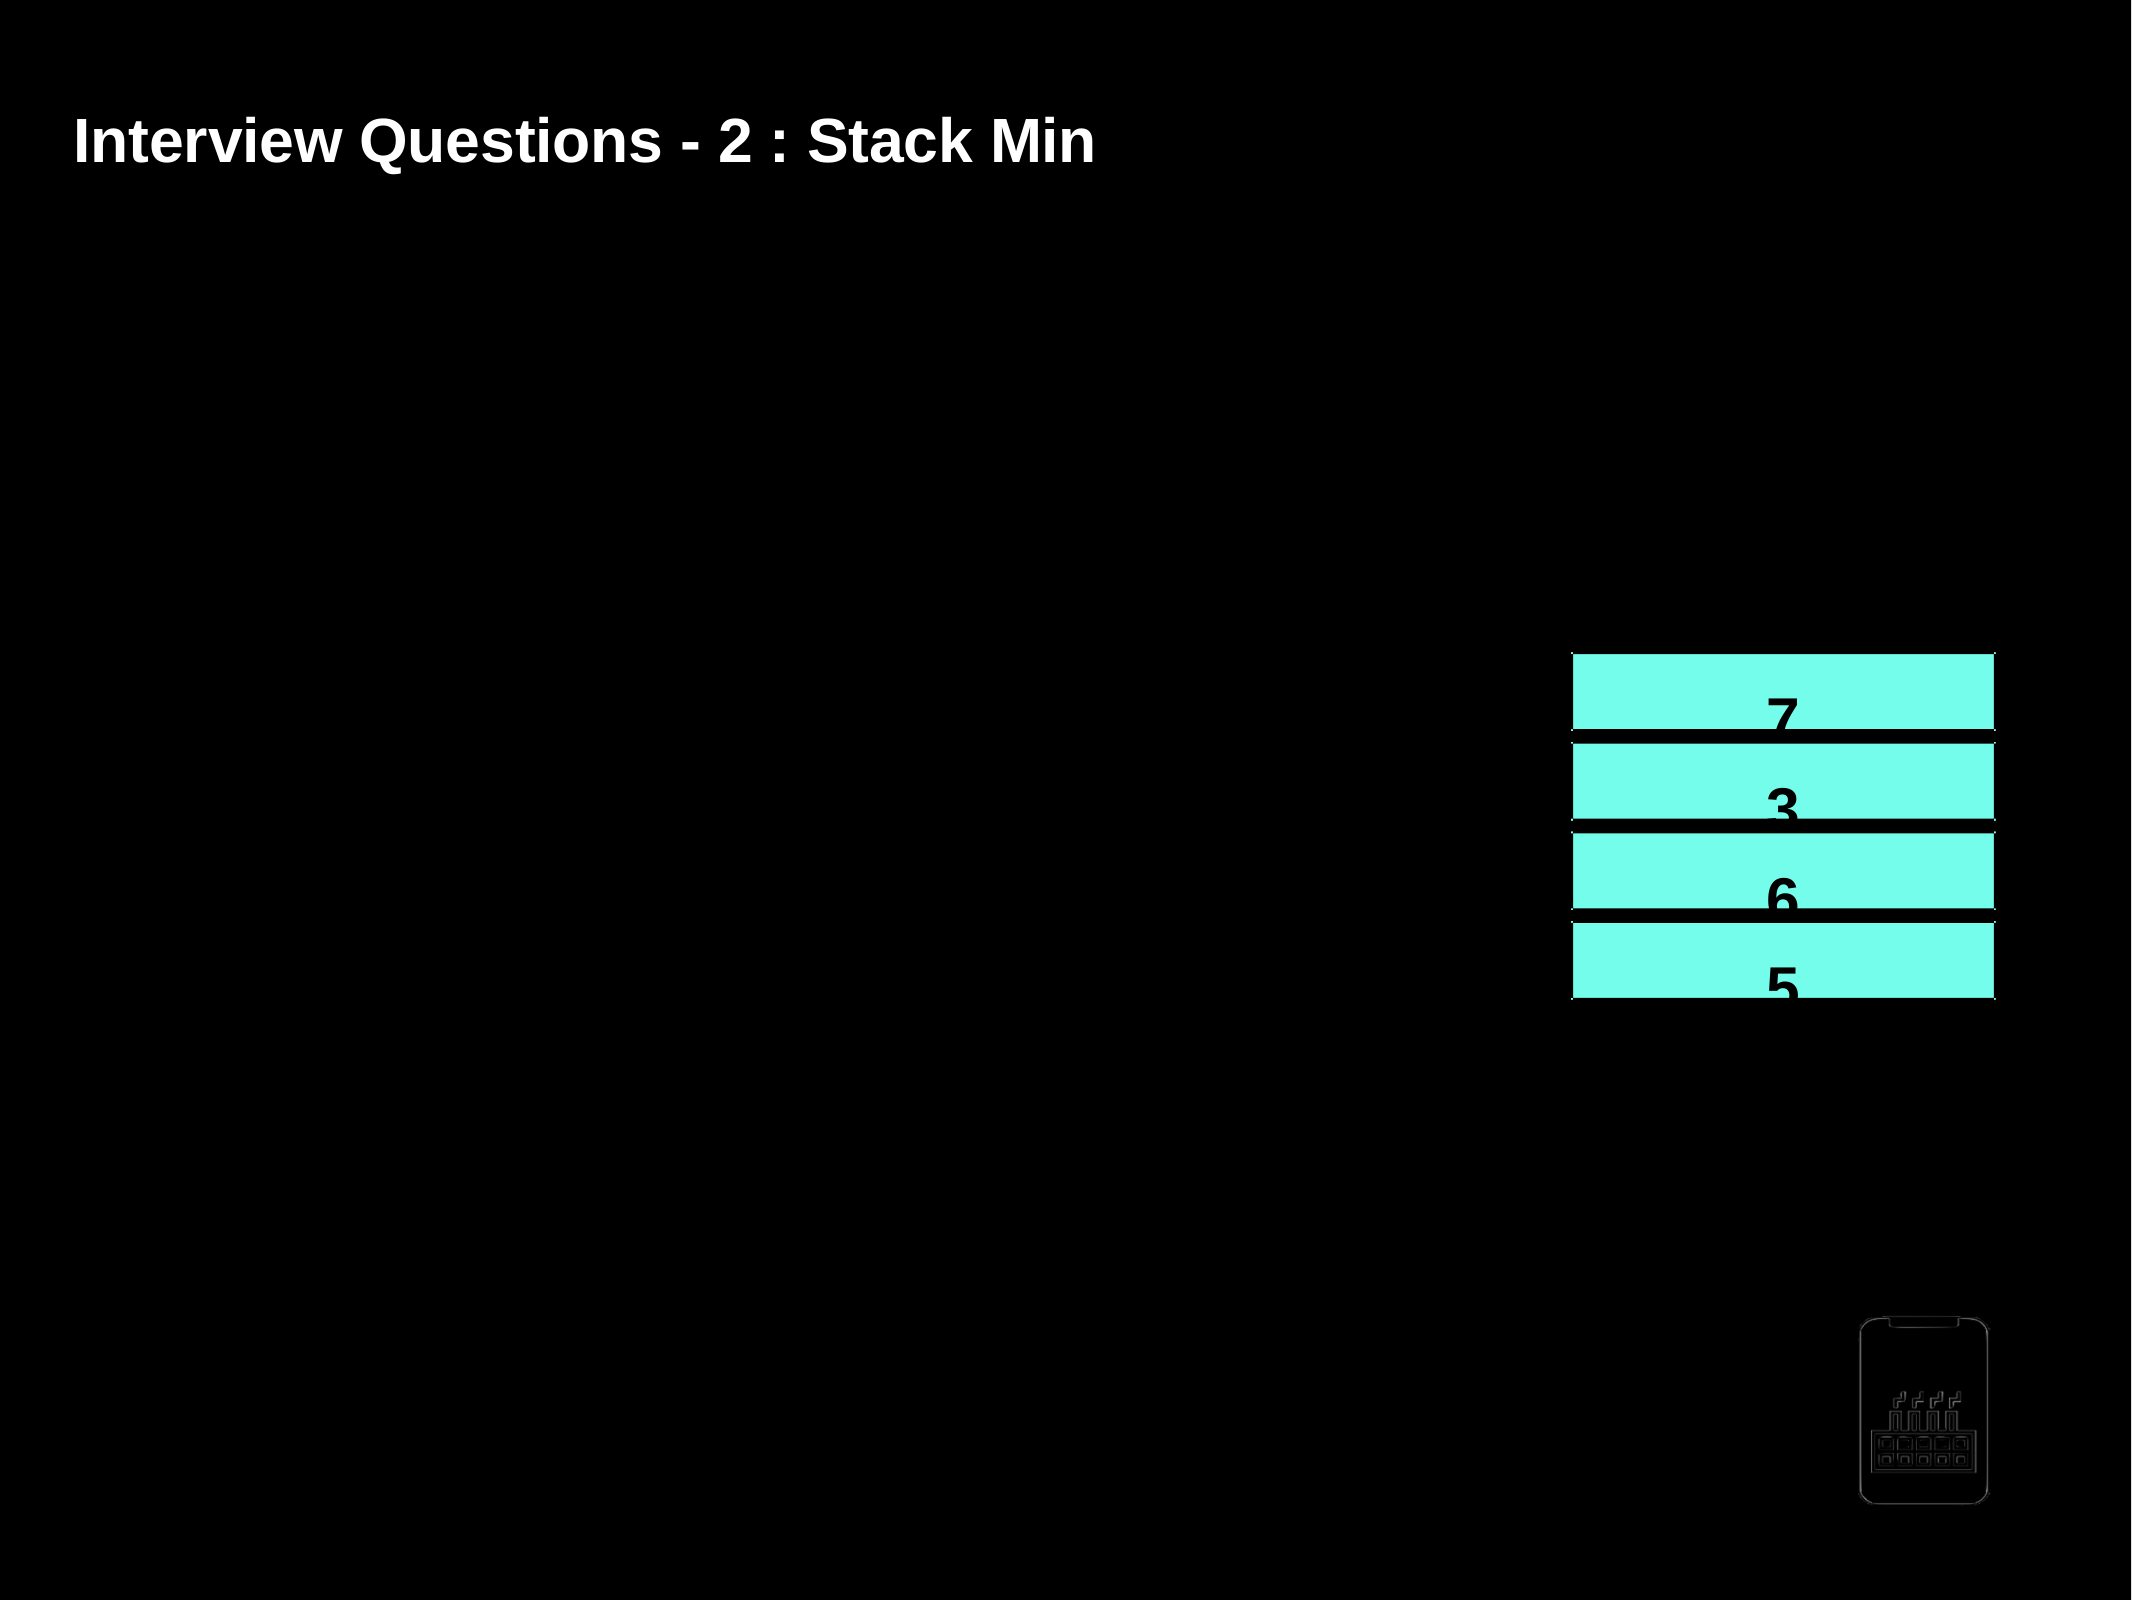

Interview Questions - 2 : Stack Min
How would you design a stack which, in addition to push and pop, has a function min which returns the minimum element? Push, pop and min should all operate in O(1).
push(5) push(6) push(3)
push(7)
min() min() min()
min()
5 5 3
3

7 3 6 5
pop() pop()
min() min()
3 5

AppMillers
www.appmillers.com